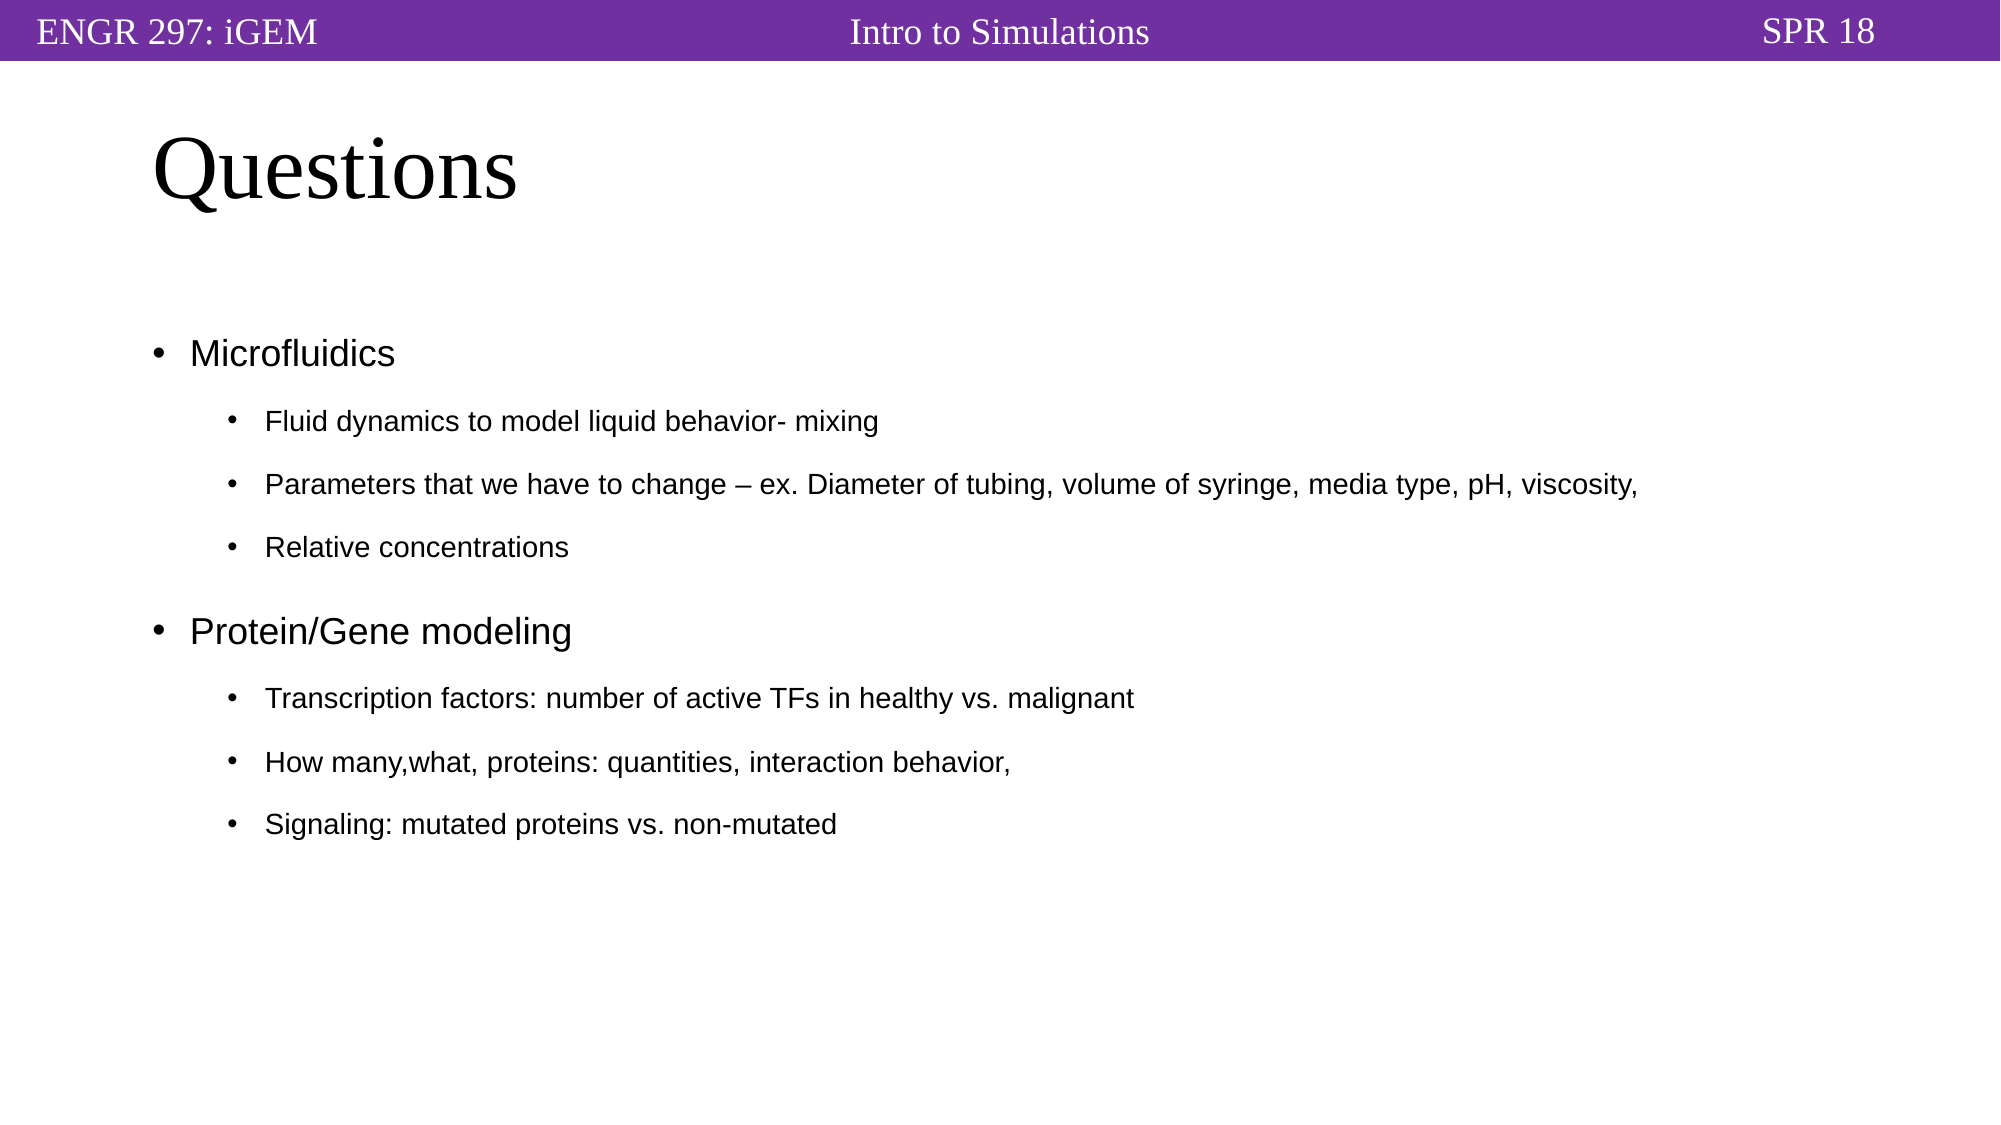

# Questions
Microfluidics
Fluid dynamics to model liquid behavior- mixing
Parameters that we have to change – ex. Diameter of tubing, volume of syringe, media type, pH, viscosity,
Relative concentrations
Protein/Gene modeling
Transcription factors: number of active TFs in healthy vs. malignant
How many,what, proteins: quantities, interaction behavior,
Signaling: mutated proteins vs. non-mutated